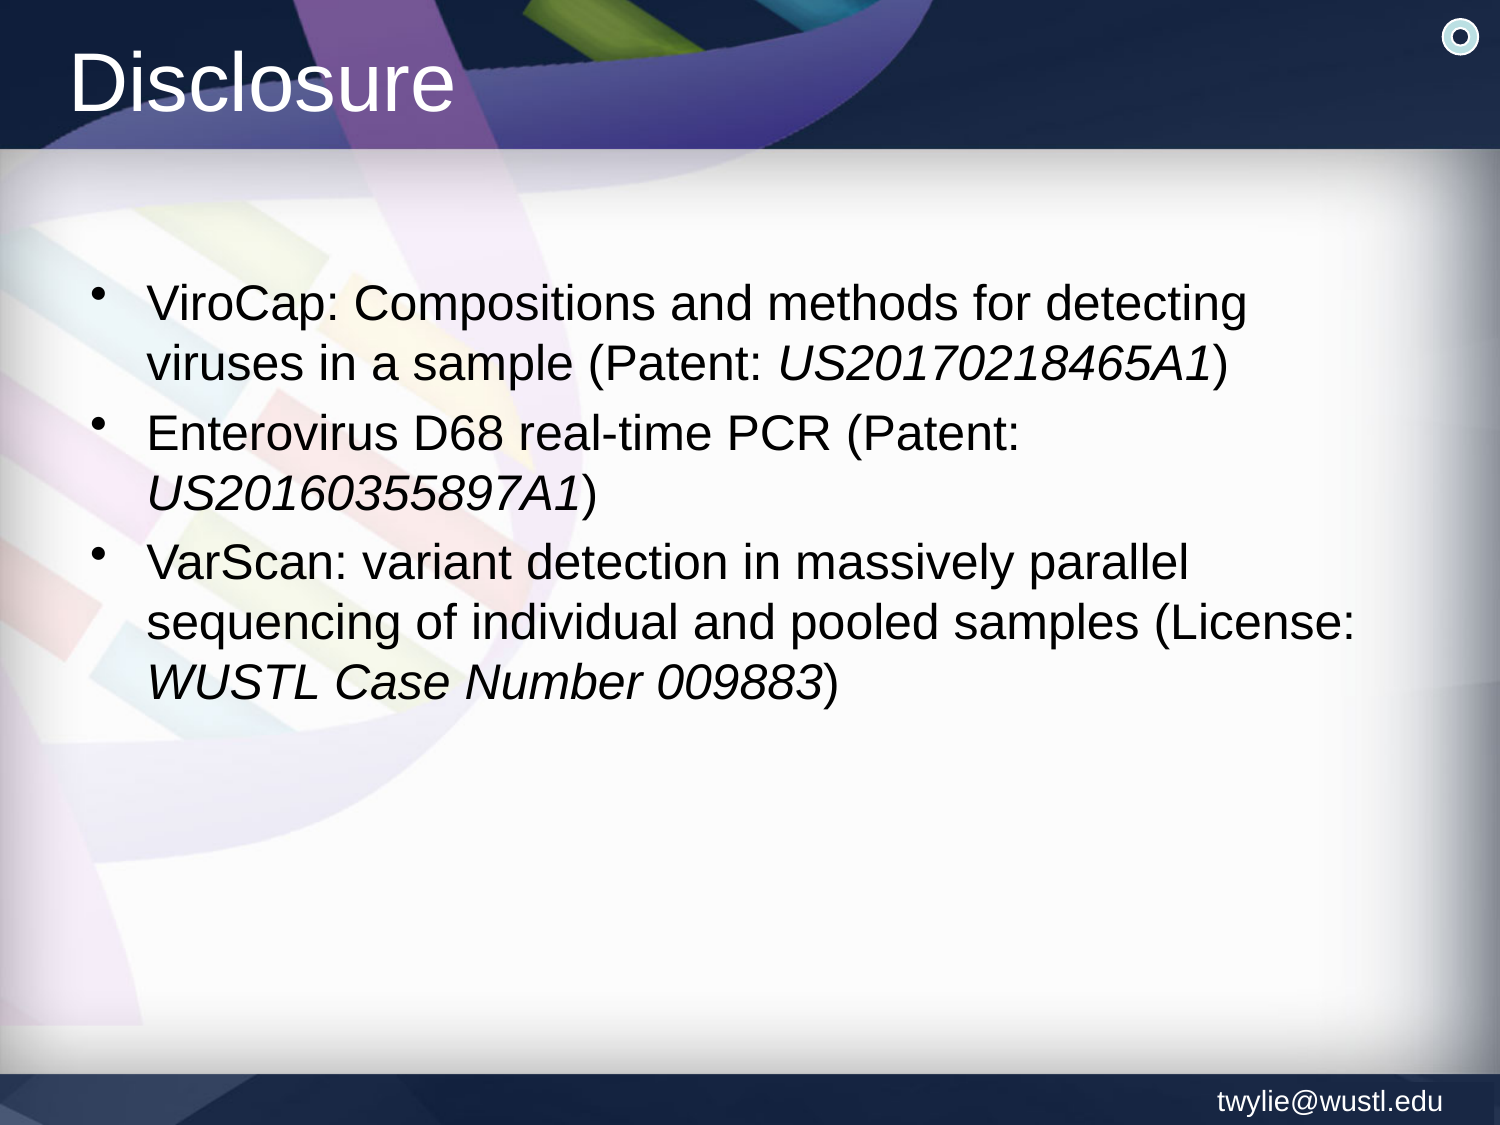

# Disclosure

ViroCap: Compositions and methods for detecting viruses in a sample (Patent: US20170218465A1)
Enterovirus D68 real-time PCR (Patent: US20160355897A1)
VarScan: variant detection in massively parallel sequencing of individual and pooled samples (License: WUSTL Case Number 009883)
twylie@wustl.edu